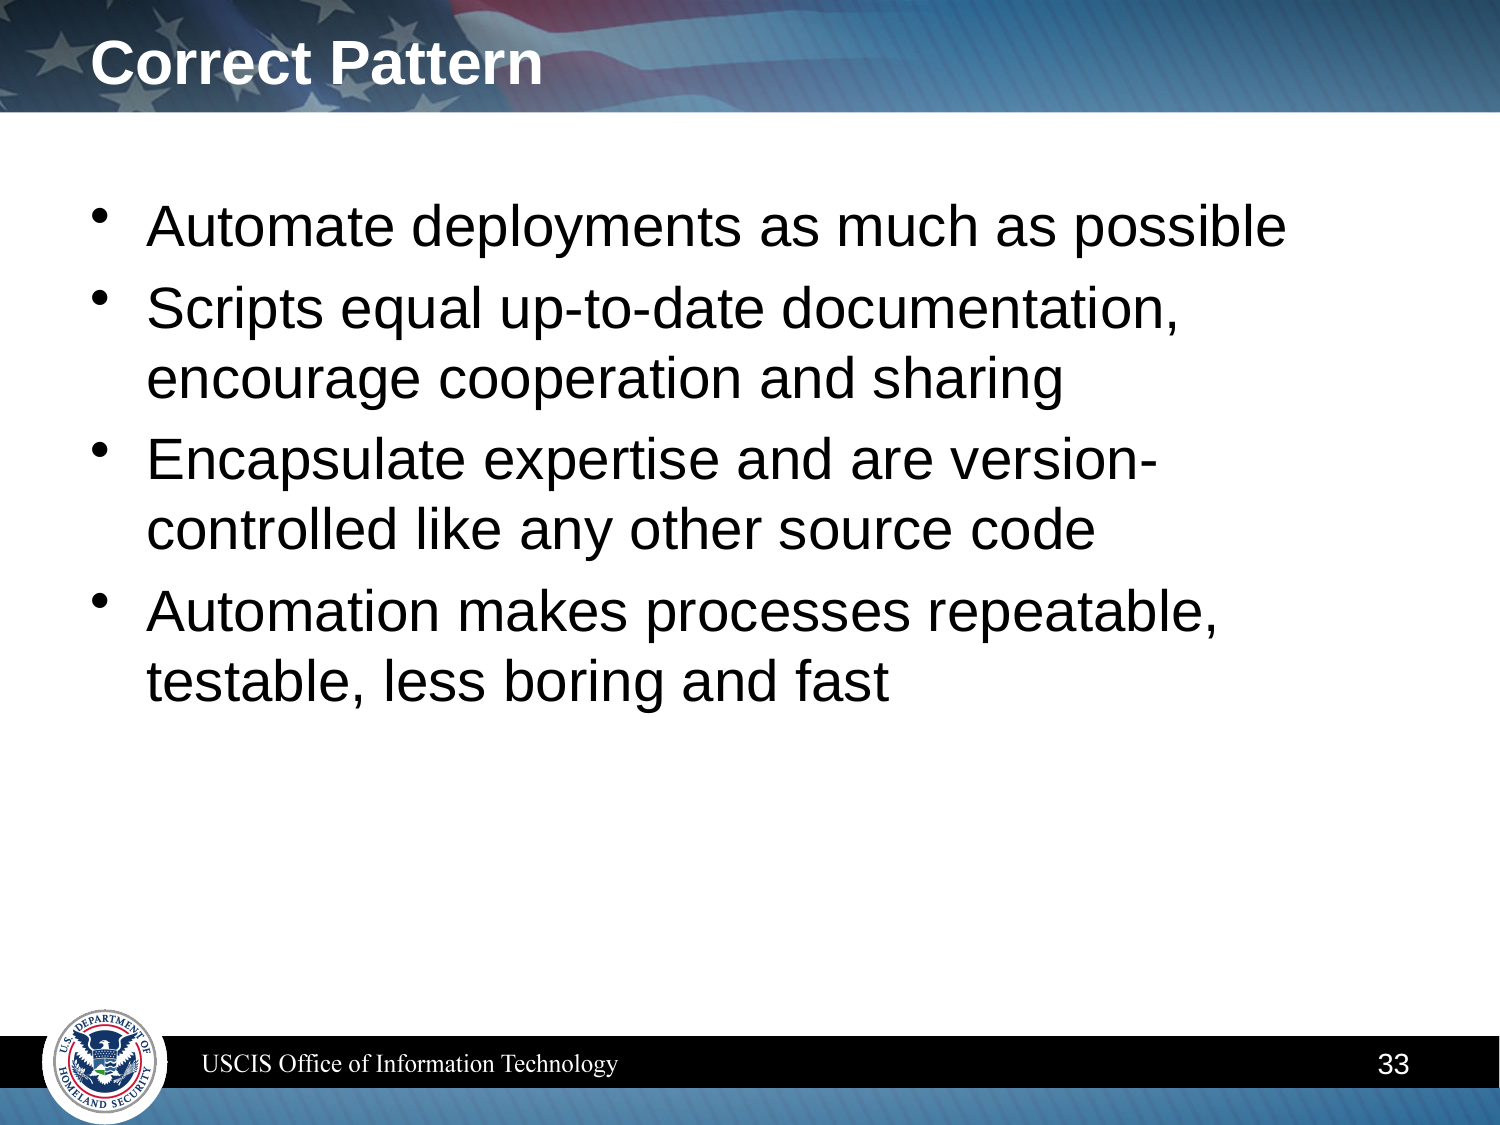

# Correct Pattern
Automate deployments as much as possible
Scripts equal up-to-date documentation, encourage cooperation and sharing
Encapsulate expertise and are version-controlled like any other source code
Automation makes processes repeatable, testable, less boring and fast

33